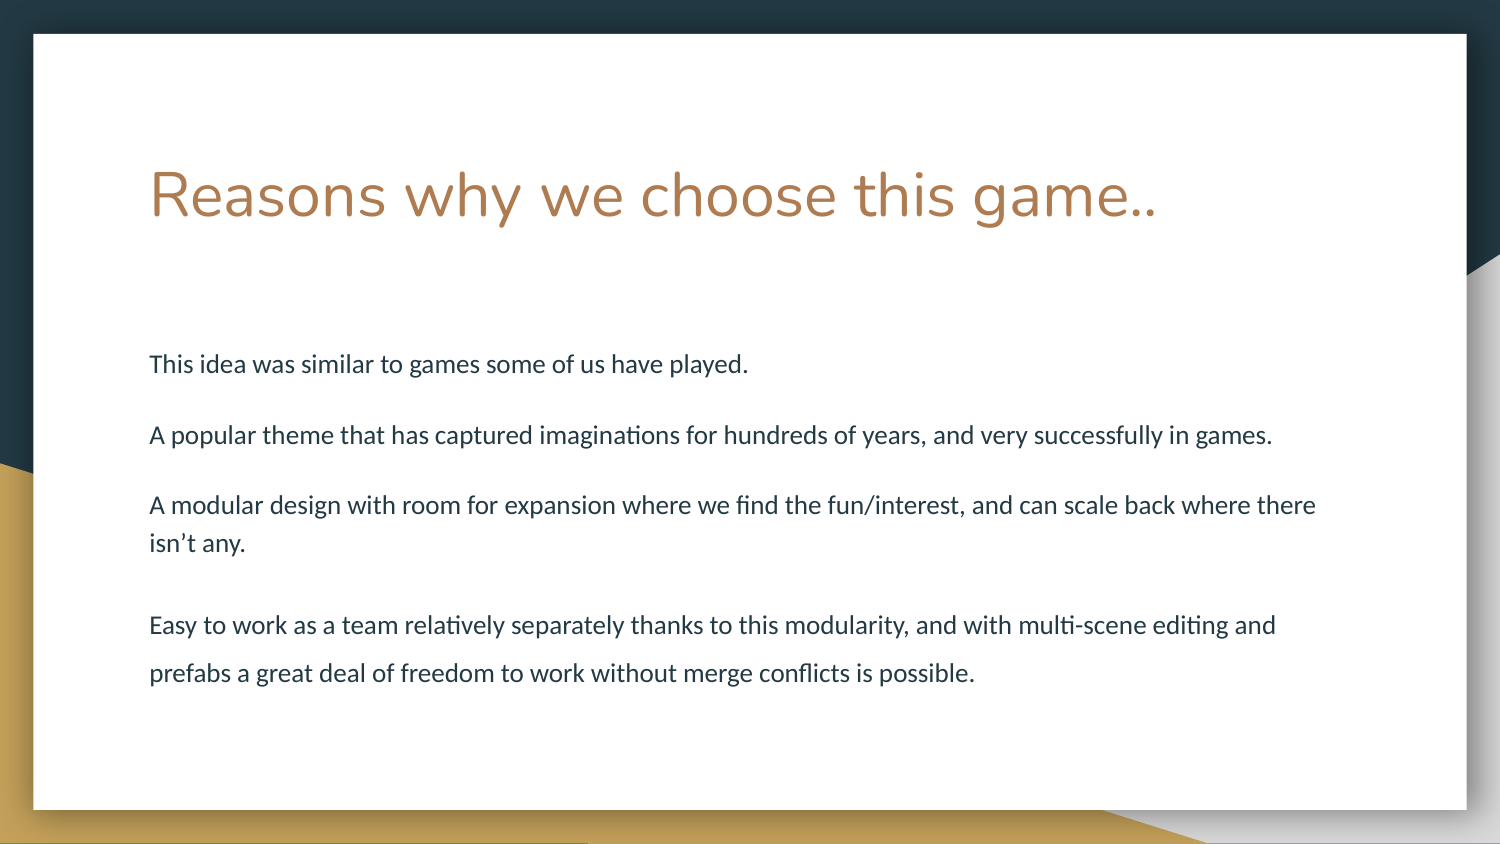

# Reasons why we choose this game..
This idea was similar to games some of us have played.
A popular theme that has captured imaginations for hundreds of years, and very successfully in games.
A modular design with room for expansion where we find the fun/interest, and can scale back where there isn’t any.
Easy to work as a team relatively separately thanks to this modularity, and with multi-scene editing and prefabs a great deal of freedom to work without merge conflicts is possible.